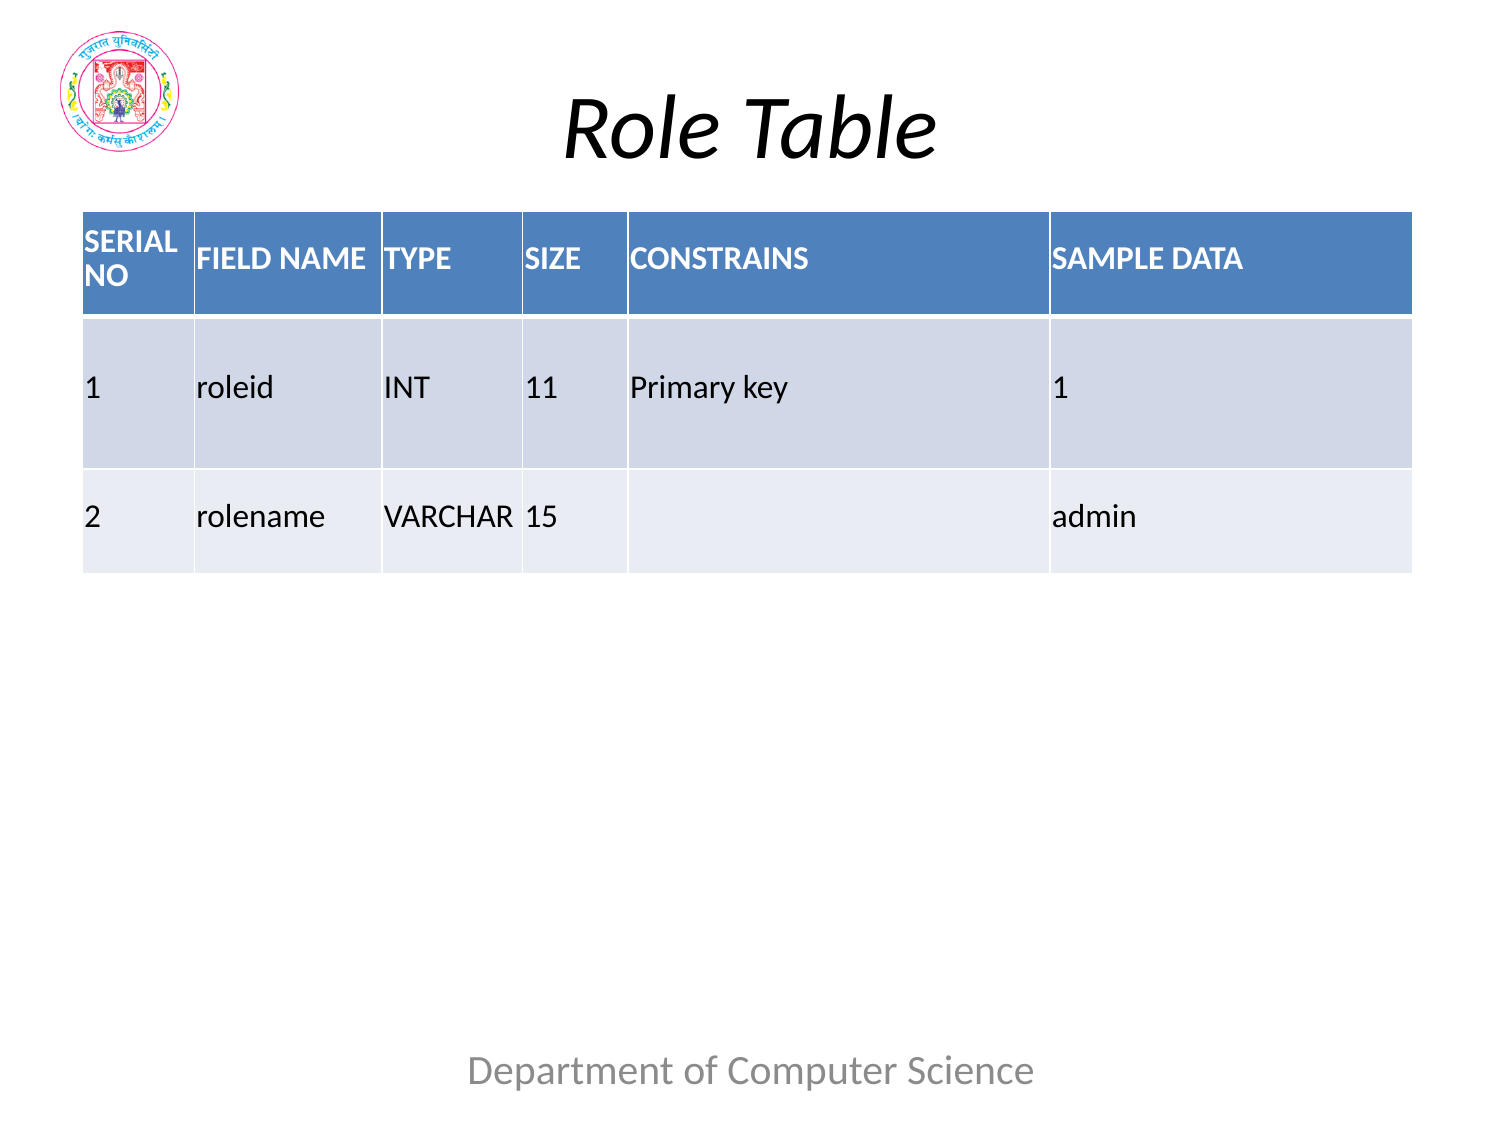

# Role Table
| SERIAL NO | FIELD NAME | TYPE | SIZE | CONSTRAINS | SAMPLE DATA |
| --- | --- | --- | --- | --- | --- |
| 1 | roleid | INT | 11 | Primary key | 1 |
| 2 | rolename | VARCHAR | 15 |  | admin |
Department of Computer Science
20